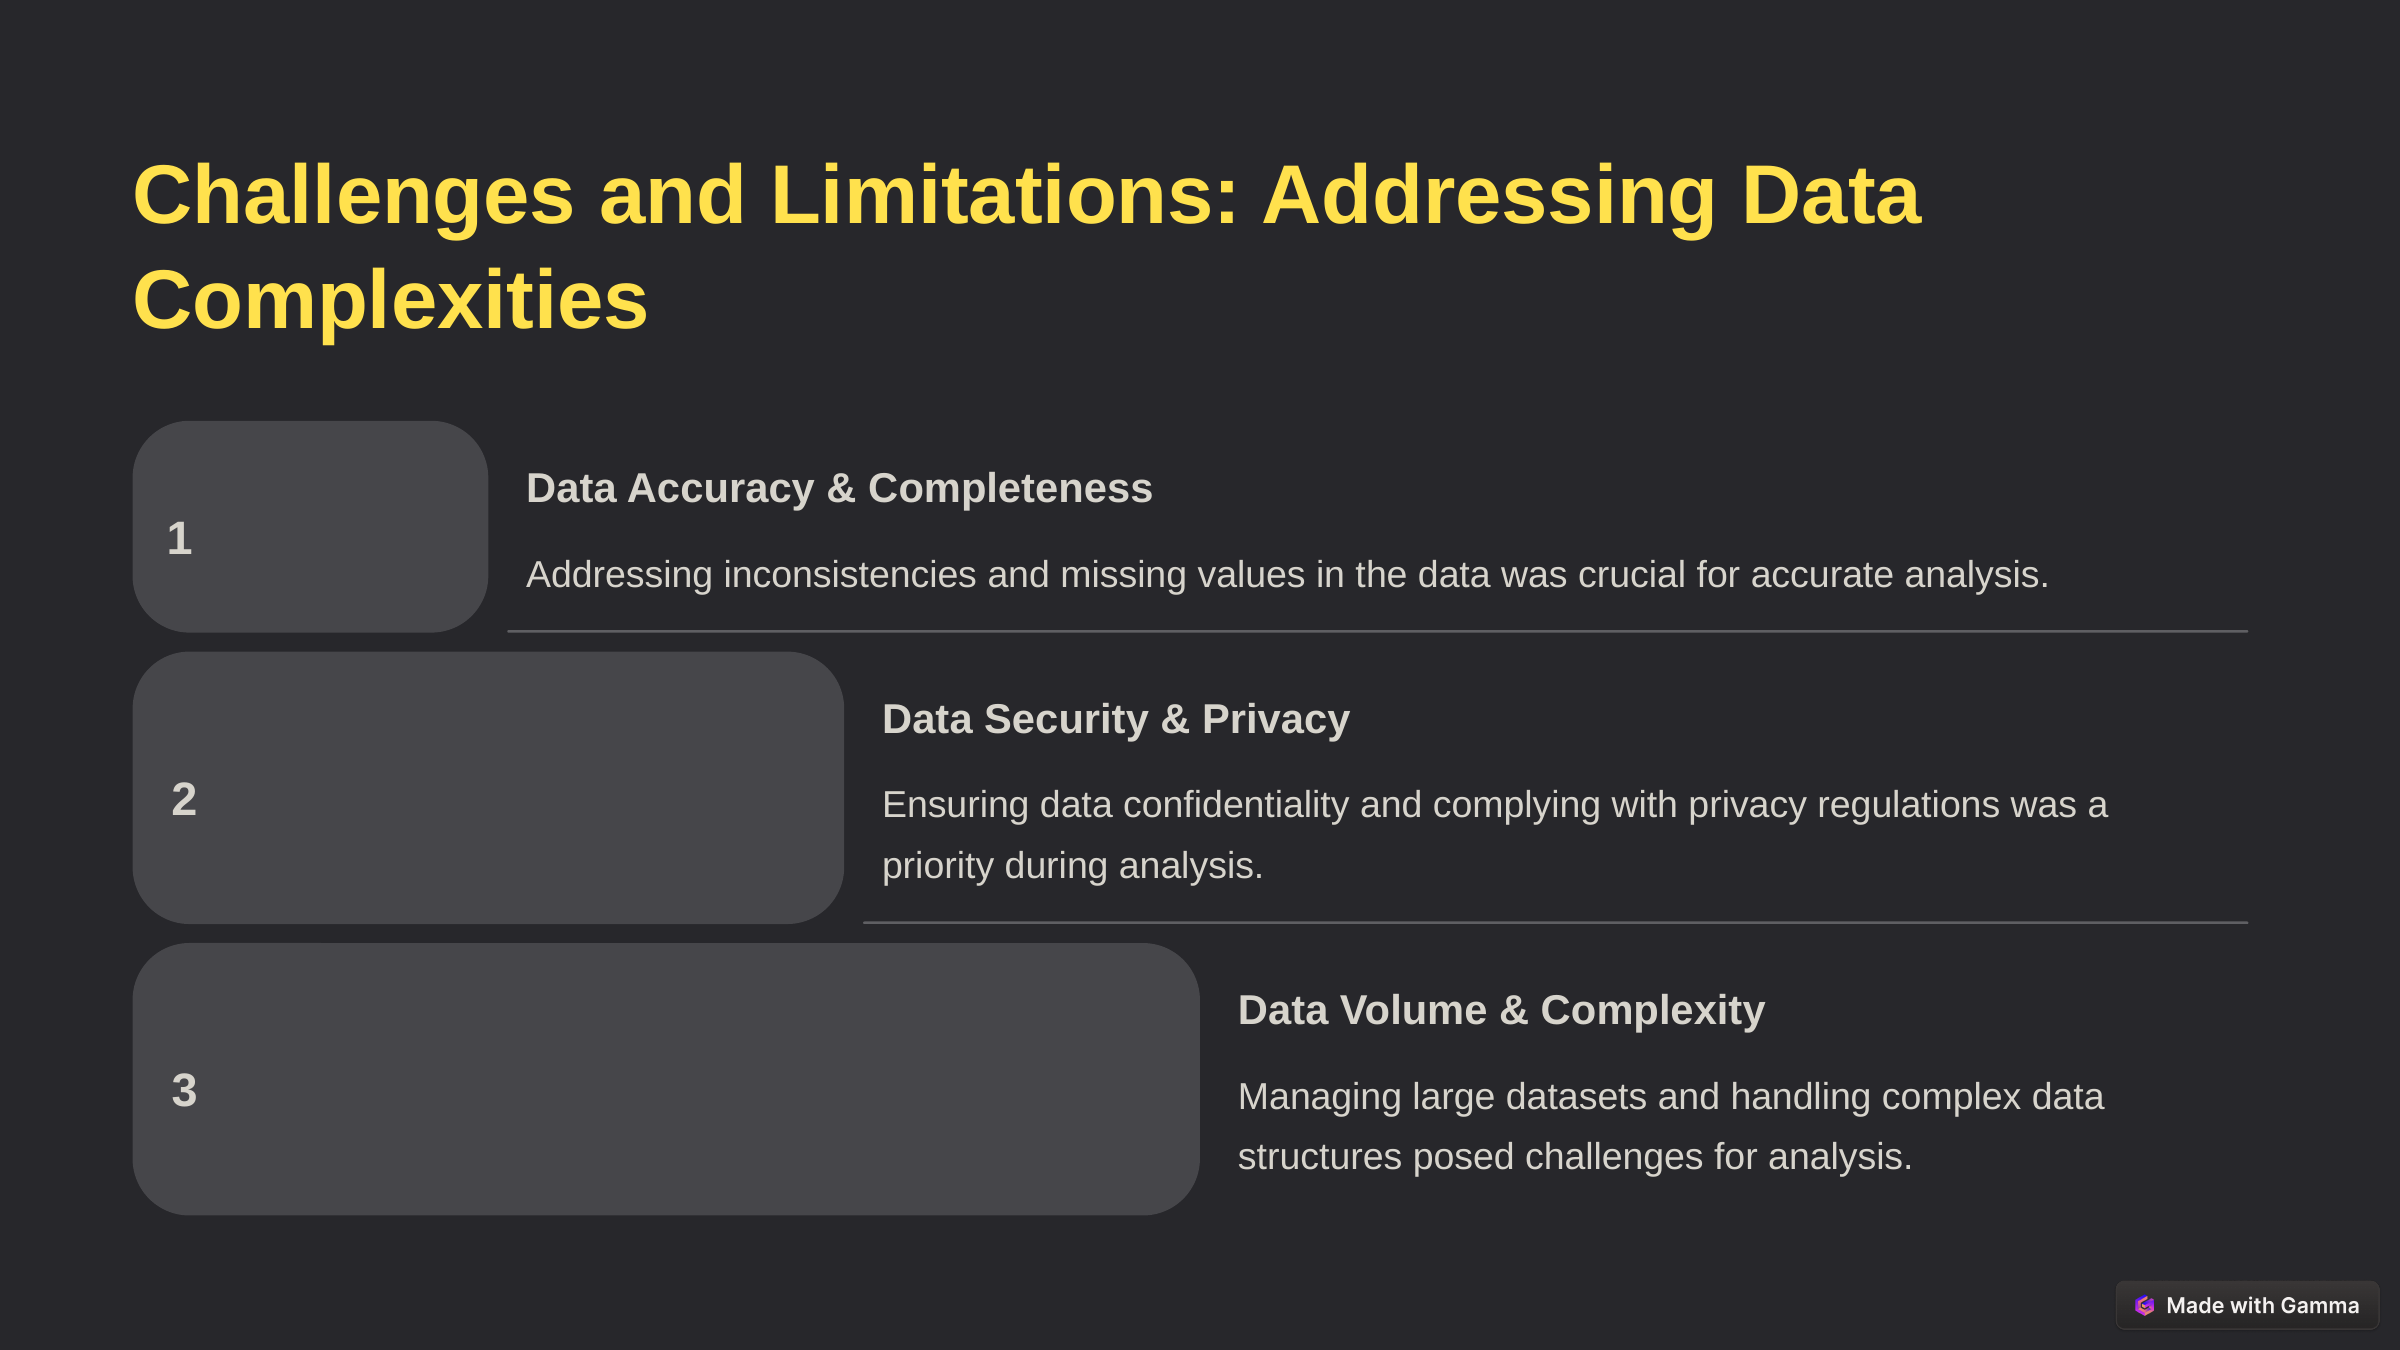

Challenges and Limitations: Addressing Data Complexities

Data Accuracy & Completeness
1
Addressing inconsistencies and missing values in the data was crucial for accurate analysis.

Data Security & Privacy
2
Ensuring data confidentiality and complying with privacy regulations was a priority during analysis.

Data Volume & Complexity
3
Managing large datasets and handling complex data structures posed challenges for analysis.